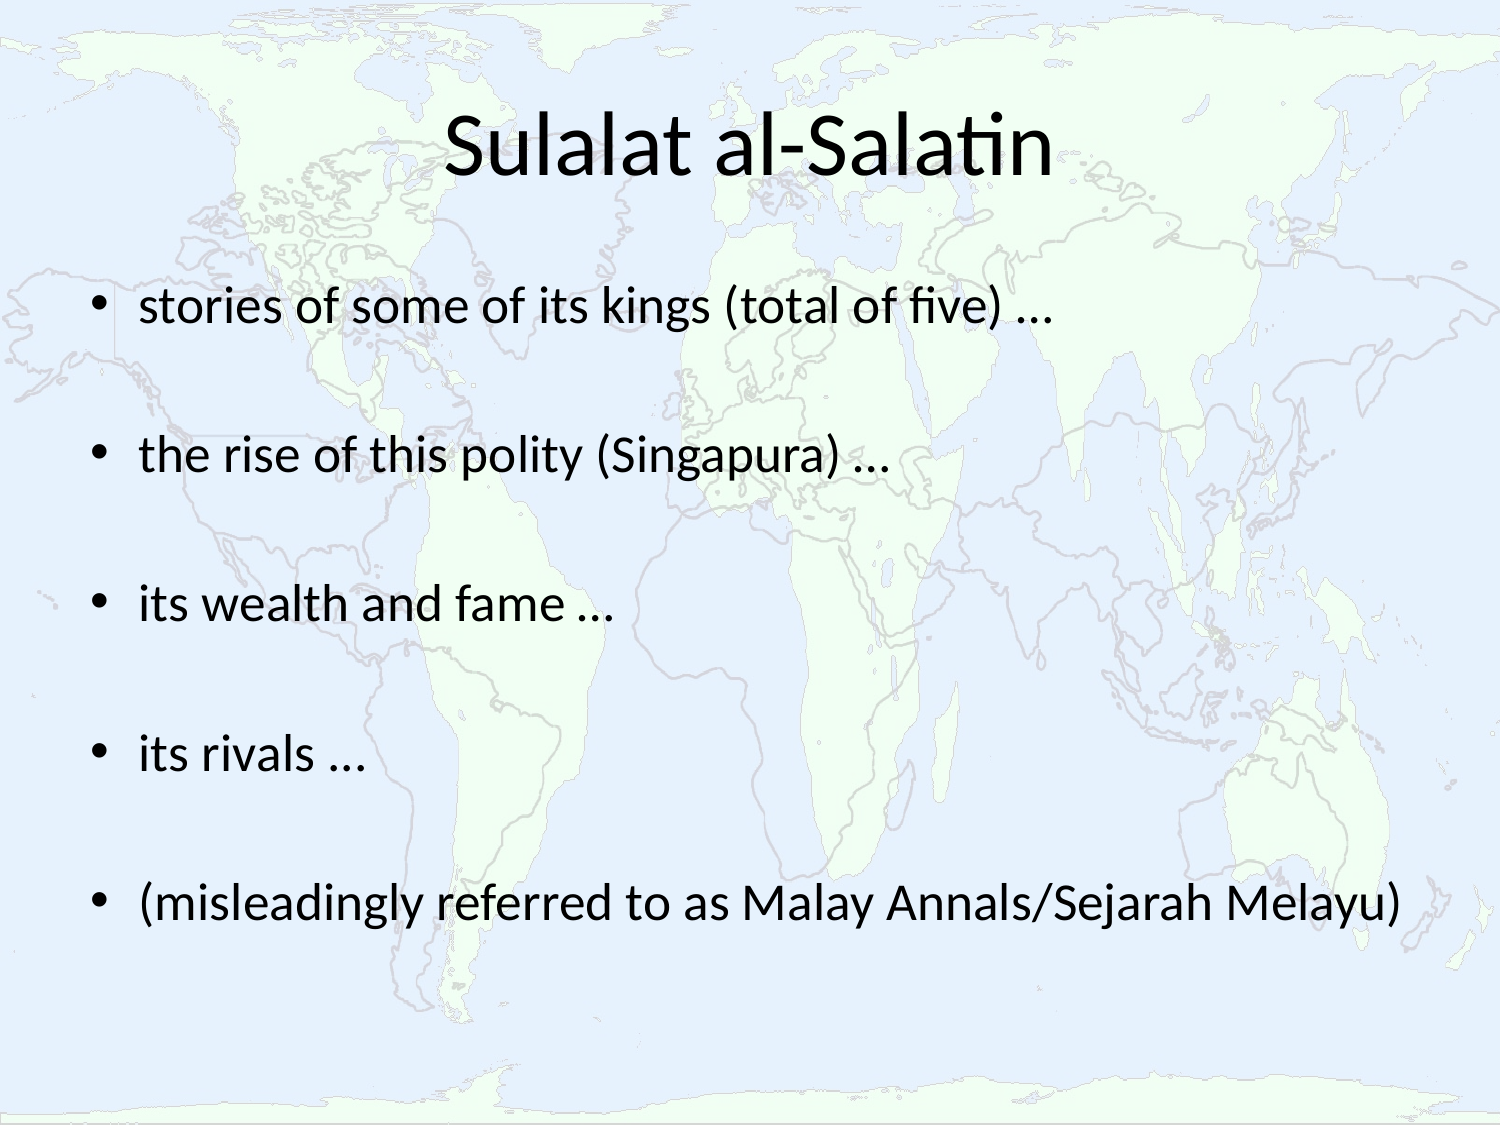

# Sulalat al-Salatin
stories of some of its kings (total of five) …

the rise of this polity (Singapura) …

its wealth and fame …

its rivals ...

(misleadingly referred to as Malay Annals/Sejarah Melayu)